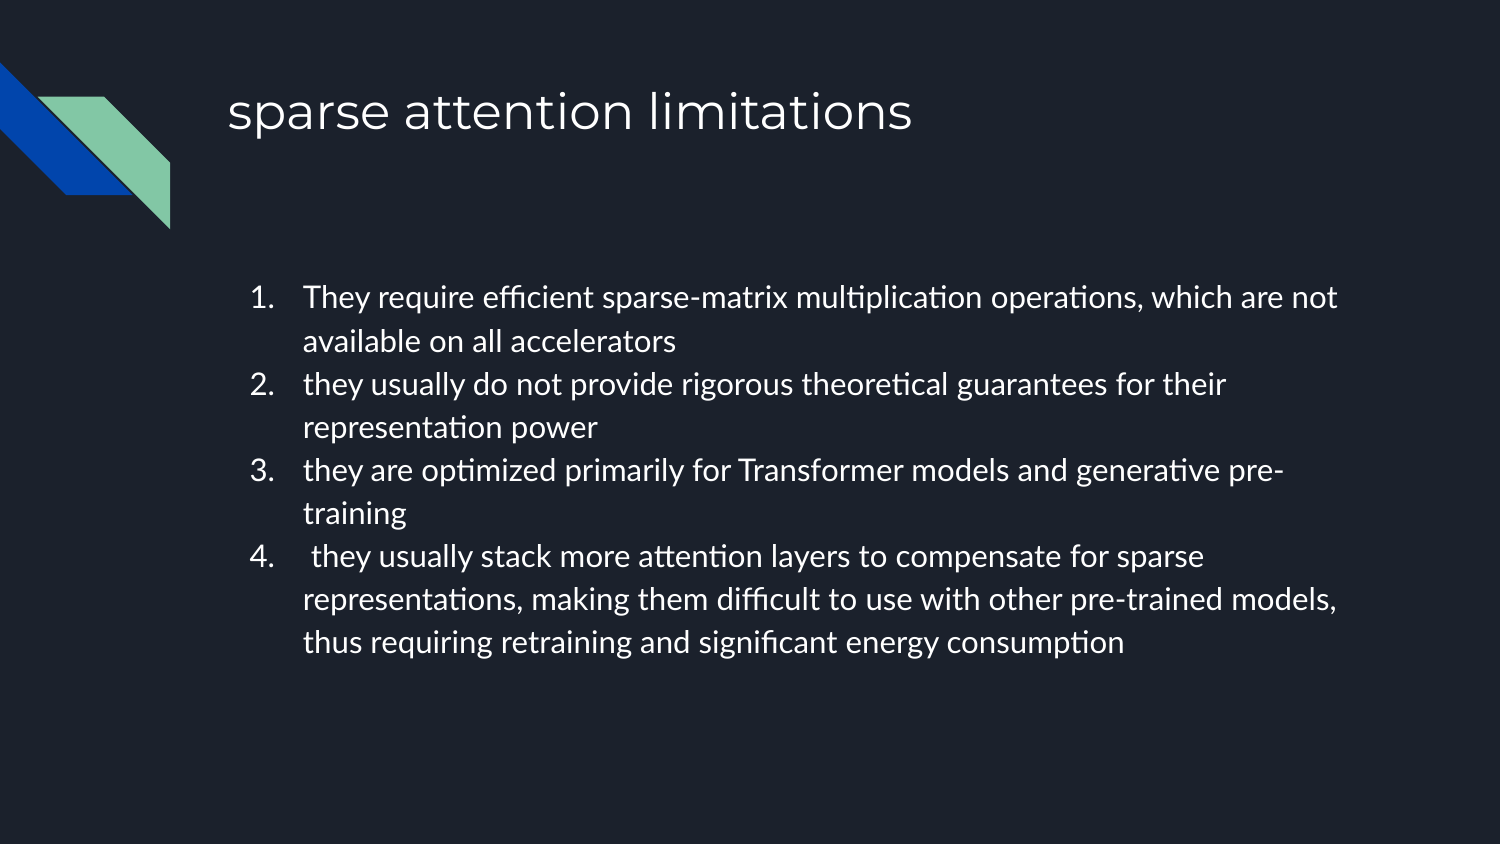

# sparse attention limitations
They require efficient sparse-matrix multiplication operations, which are not available on all accelerators
they usually do not provide rigorous theoretical guarantees for their representation power
they are optimized primarily for Transformer models and generative pre-training
 they usually stack more attention layers to compensate for sparse representations, making them difficult to use with other pre-trained models, thus requiring retraining and significant energy consumption